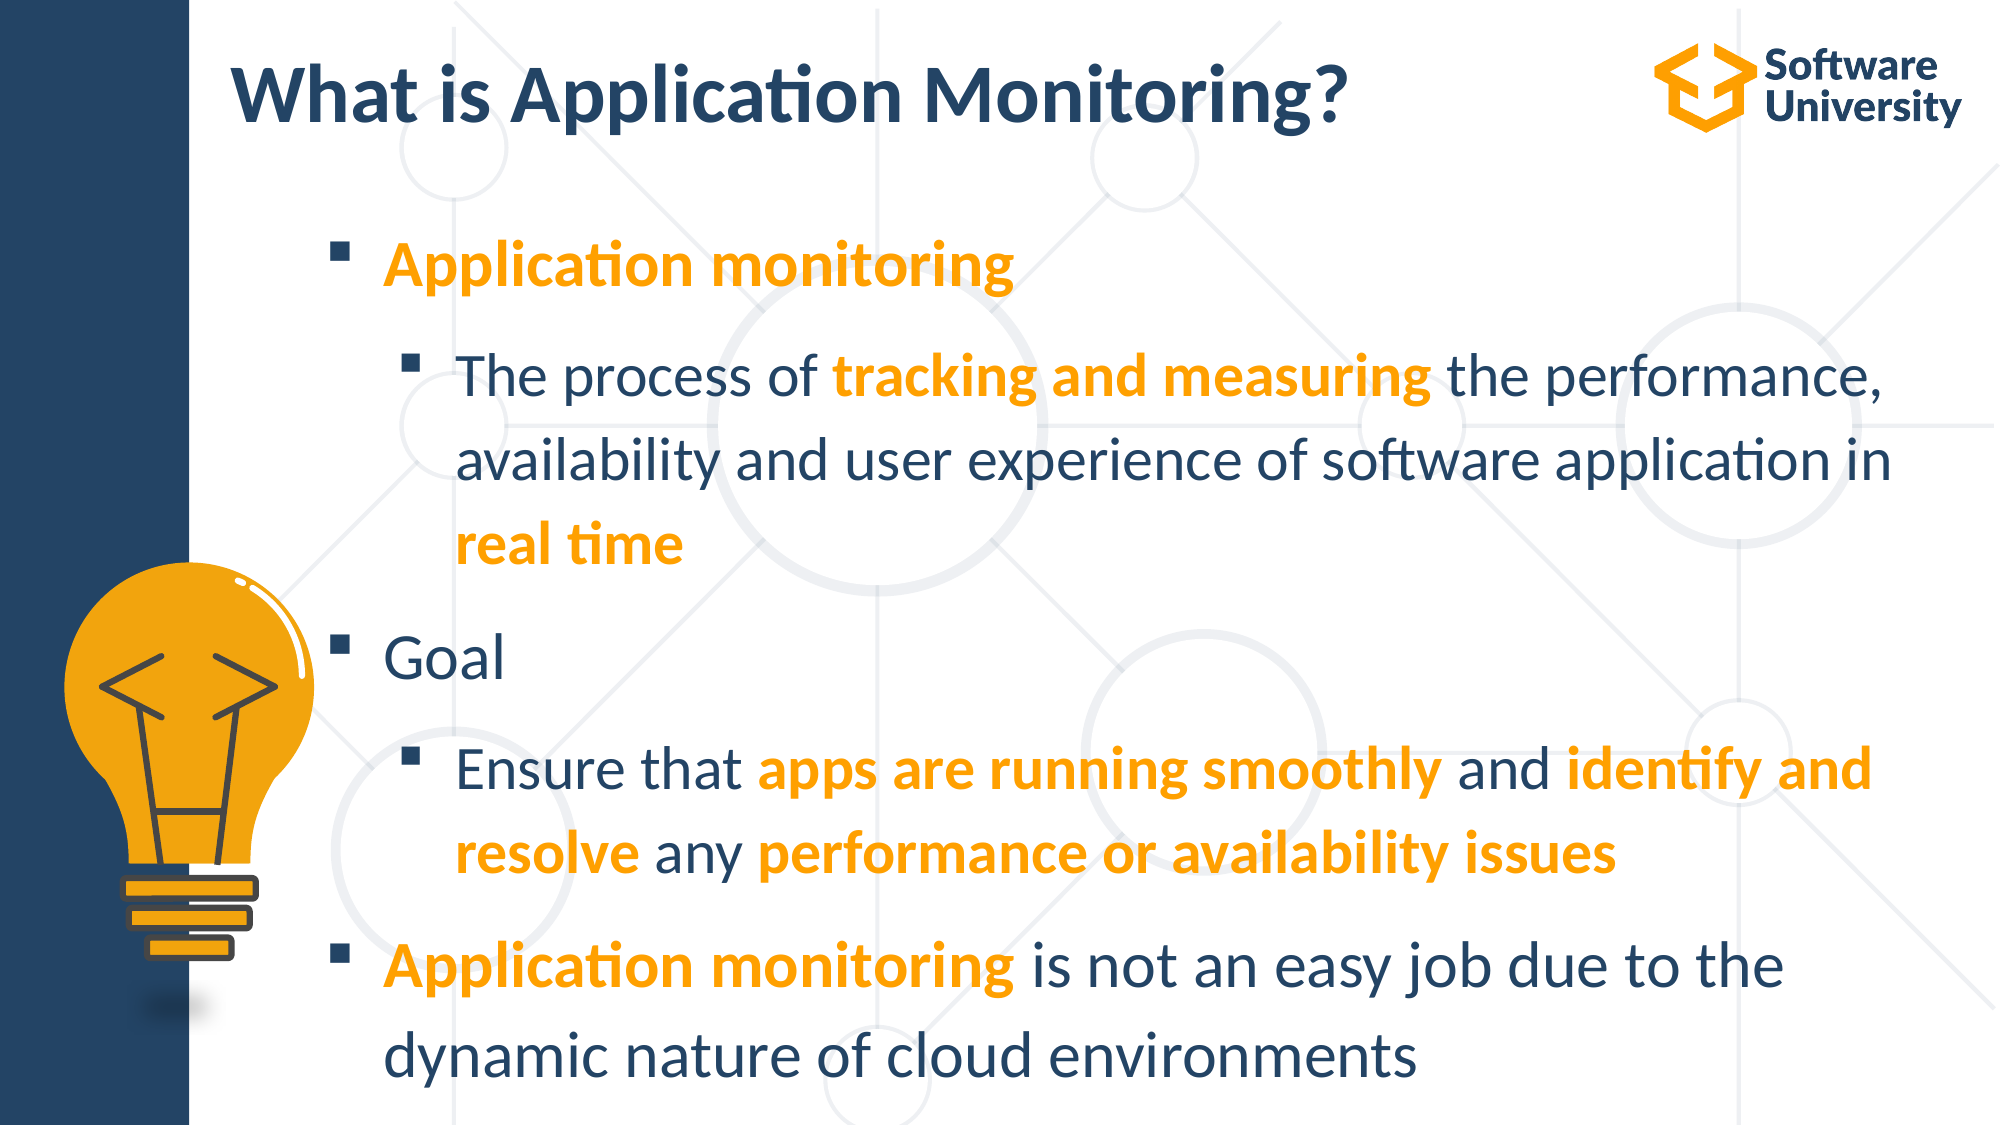

# What is Application Monitoring?
Application monitoring
The process of tracking and measuring the performance, availability and user experience of software application in real time
Goal
Ensure that apps are running smoothly and identify and resolve any performance or availability issues
Application monitoring is not an easy job due to the dynamic nature of cloud environments